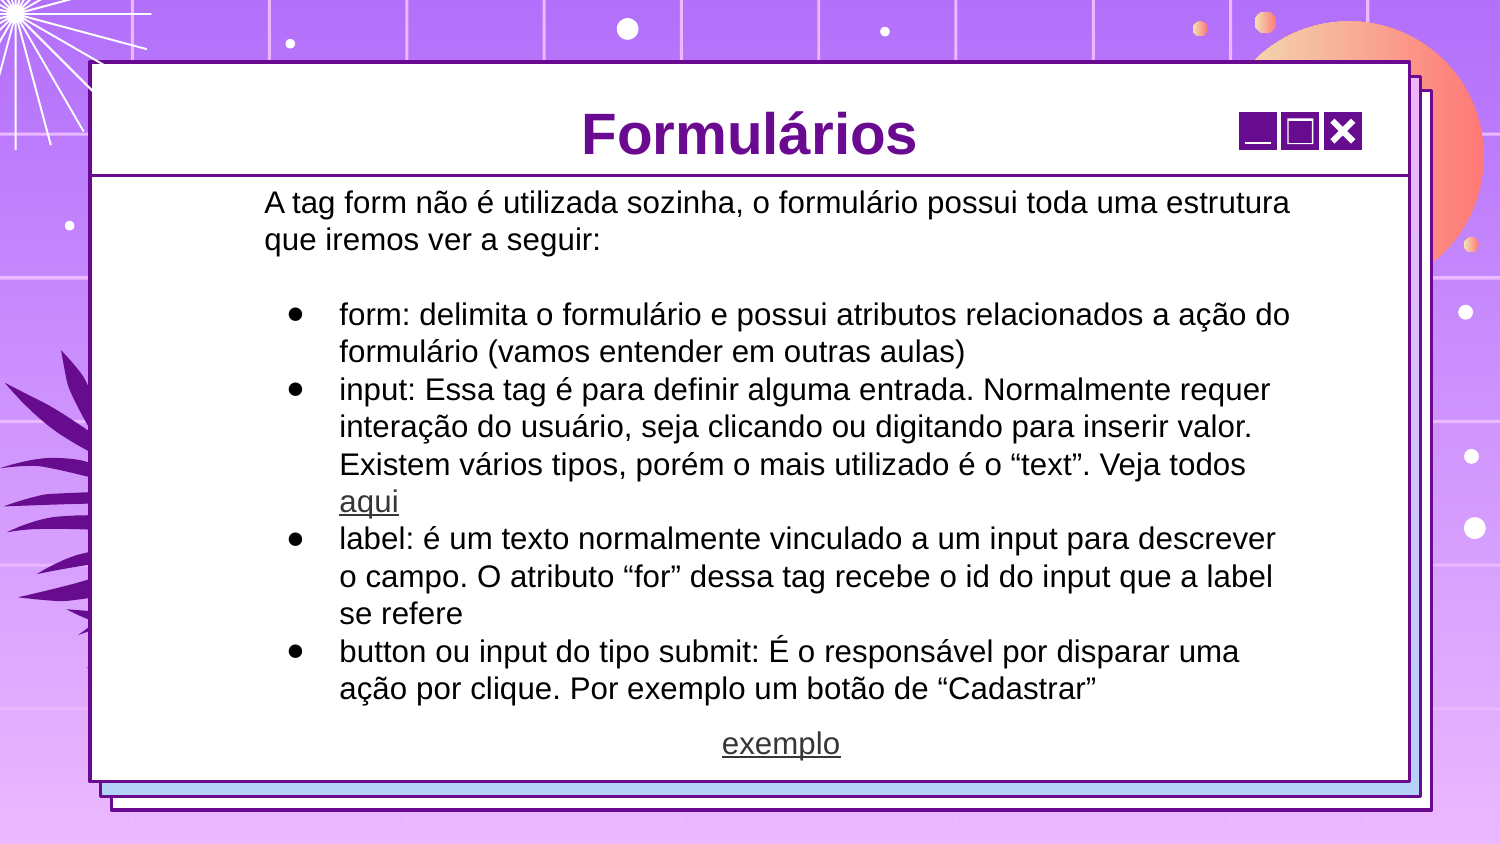

# Formulários
A tag form não é utilizada sozinha, o formulário possui toda uma estrutura que iremos ver a seguir:

form: delimita o formulário e possui atributos relacionados a ação do formulário (vamos entender em outras aulas)
input: Essa tag é para definir alguma entrada. Normalmente requer interação do usuário, seja clicando ou digitando para inserir valor. Existem vários tipos, porém o mais utilizado é o “text”. Veja todos aqui
label: é um texto normalmente vinculado a um input para descrever o campo. O atributo “for” dessa tag recebe o id do input que a label se refere
button ou input do tipo submit: É o responsável por disparar uma ação por clique. Por exemplo um botão de “Cadastrar”

exemplo